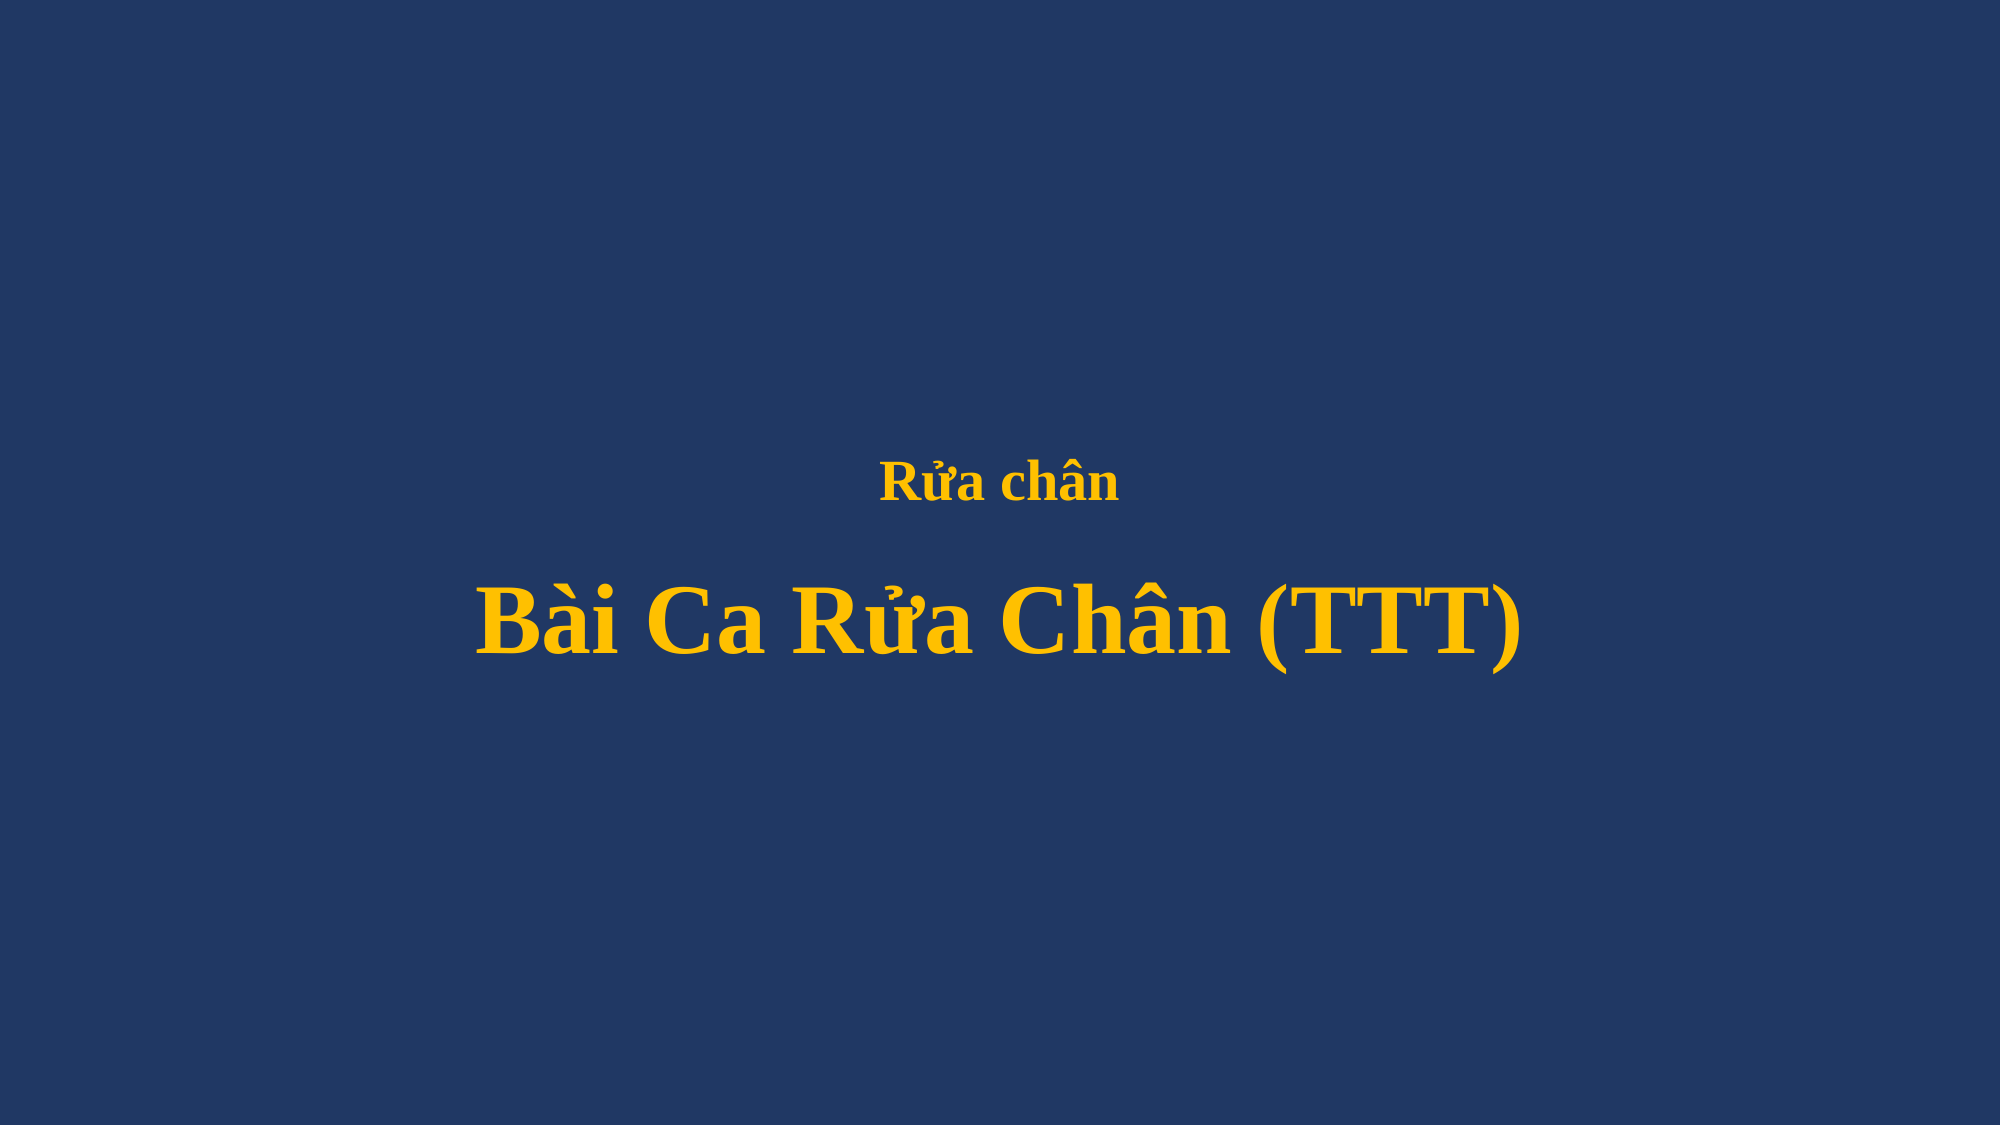

# Rửa chân Bài Ca Rửa Chân (TTT)